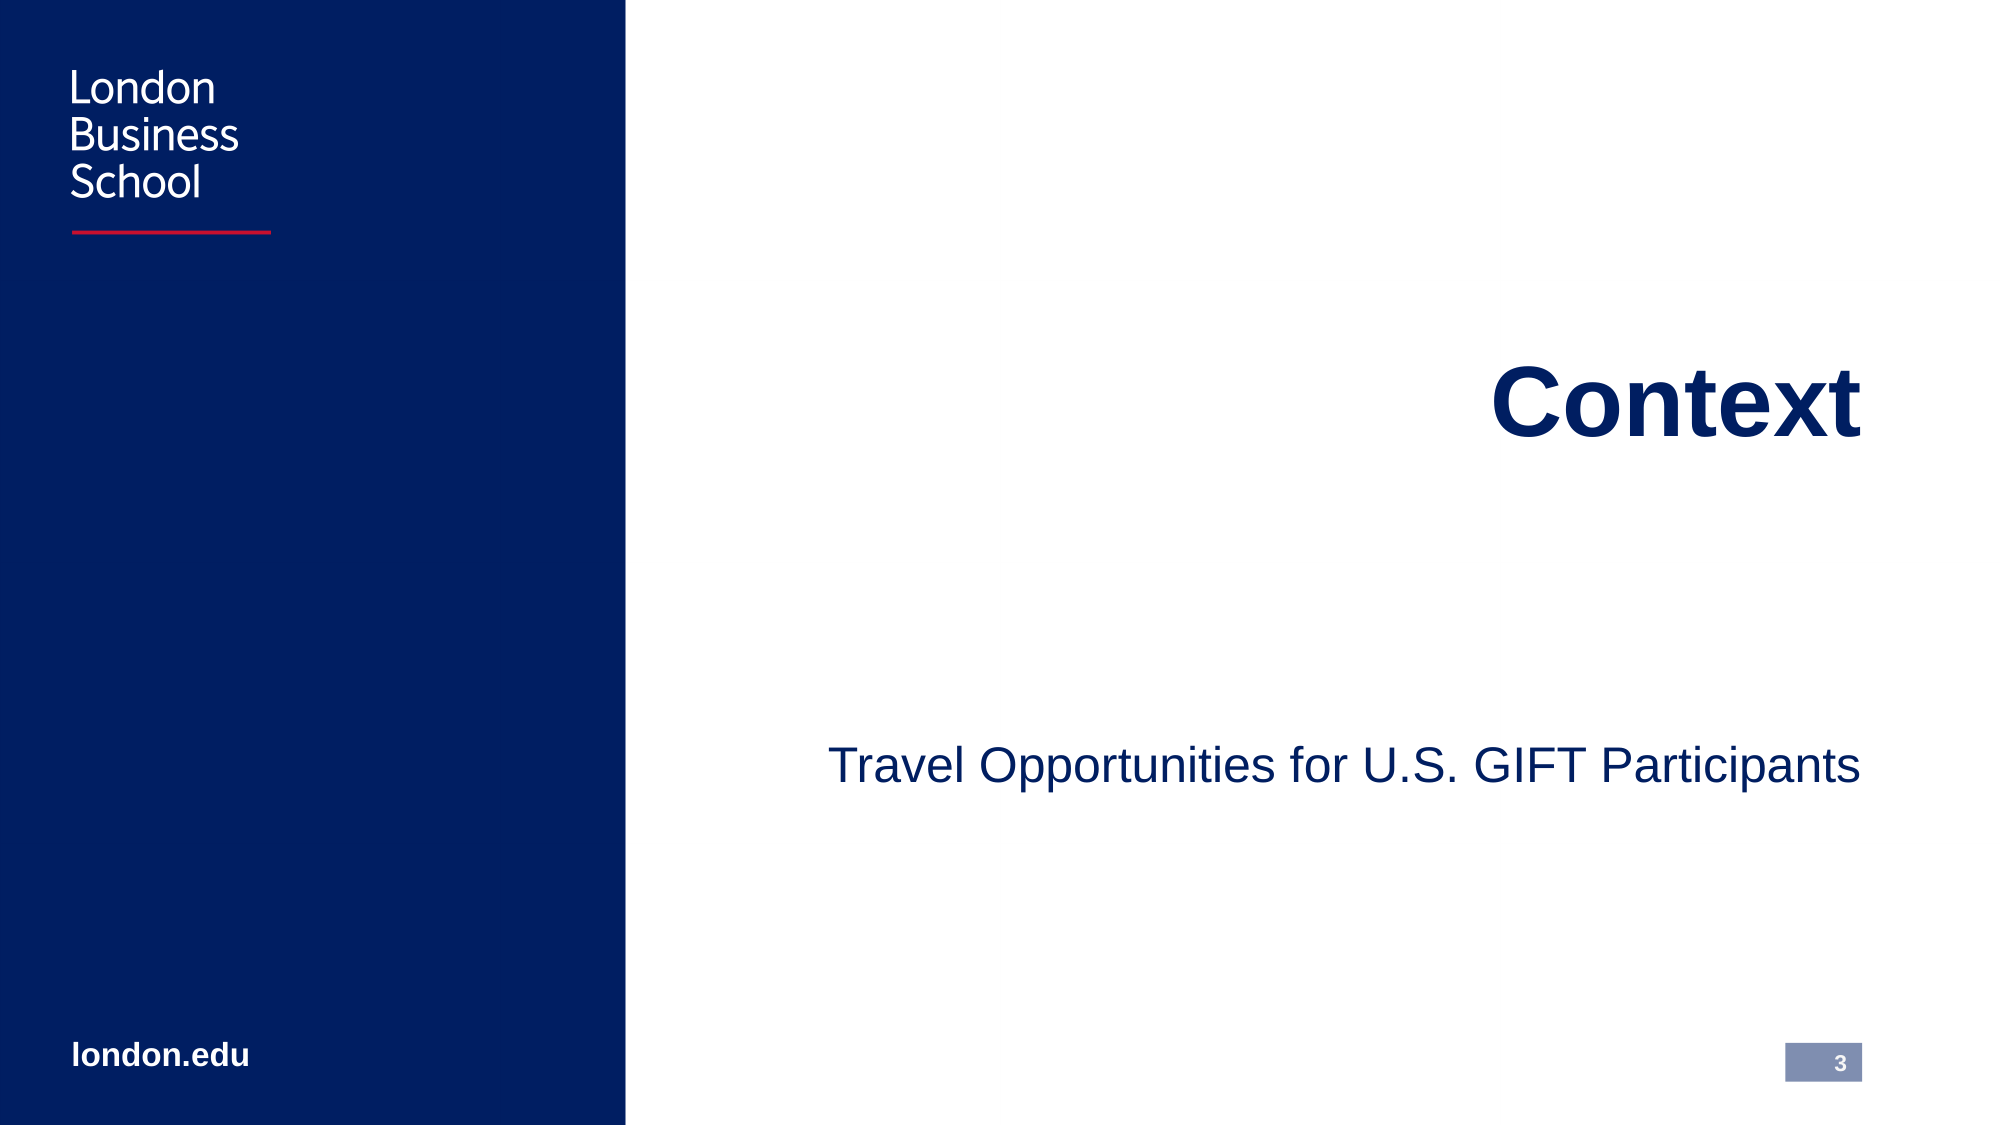

Context
Travel Opportunities for U.S. GIFT Participants